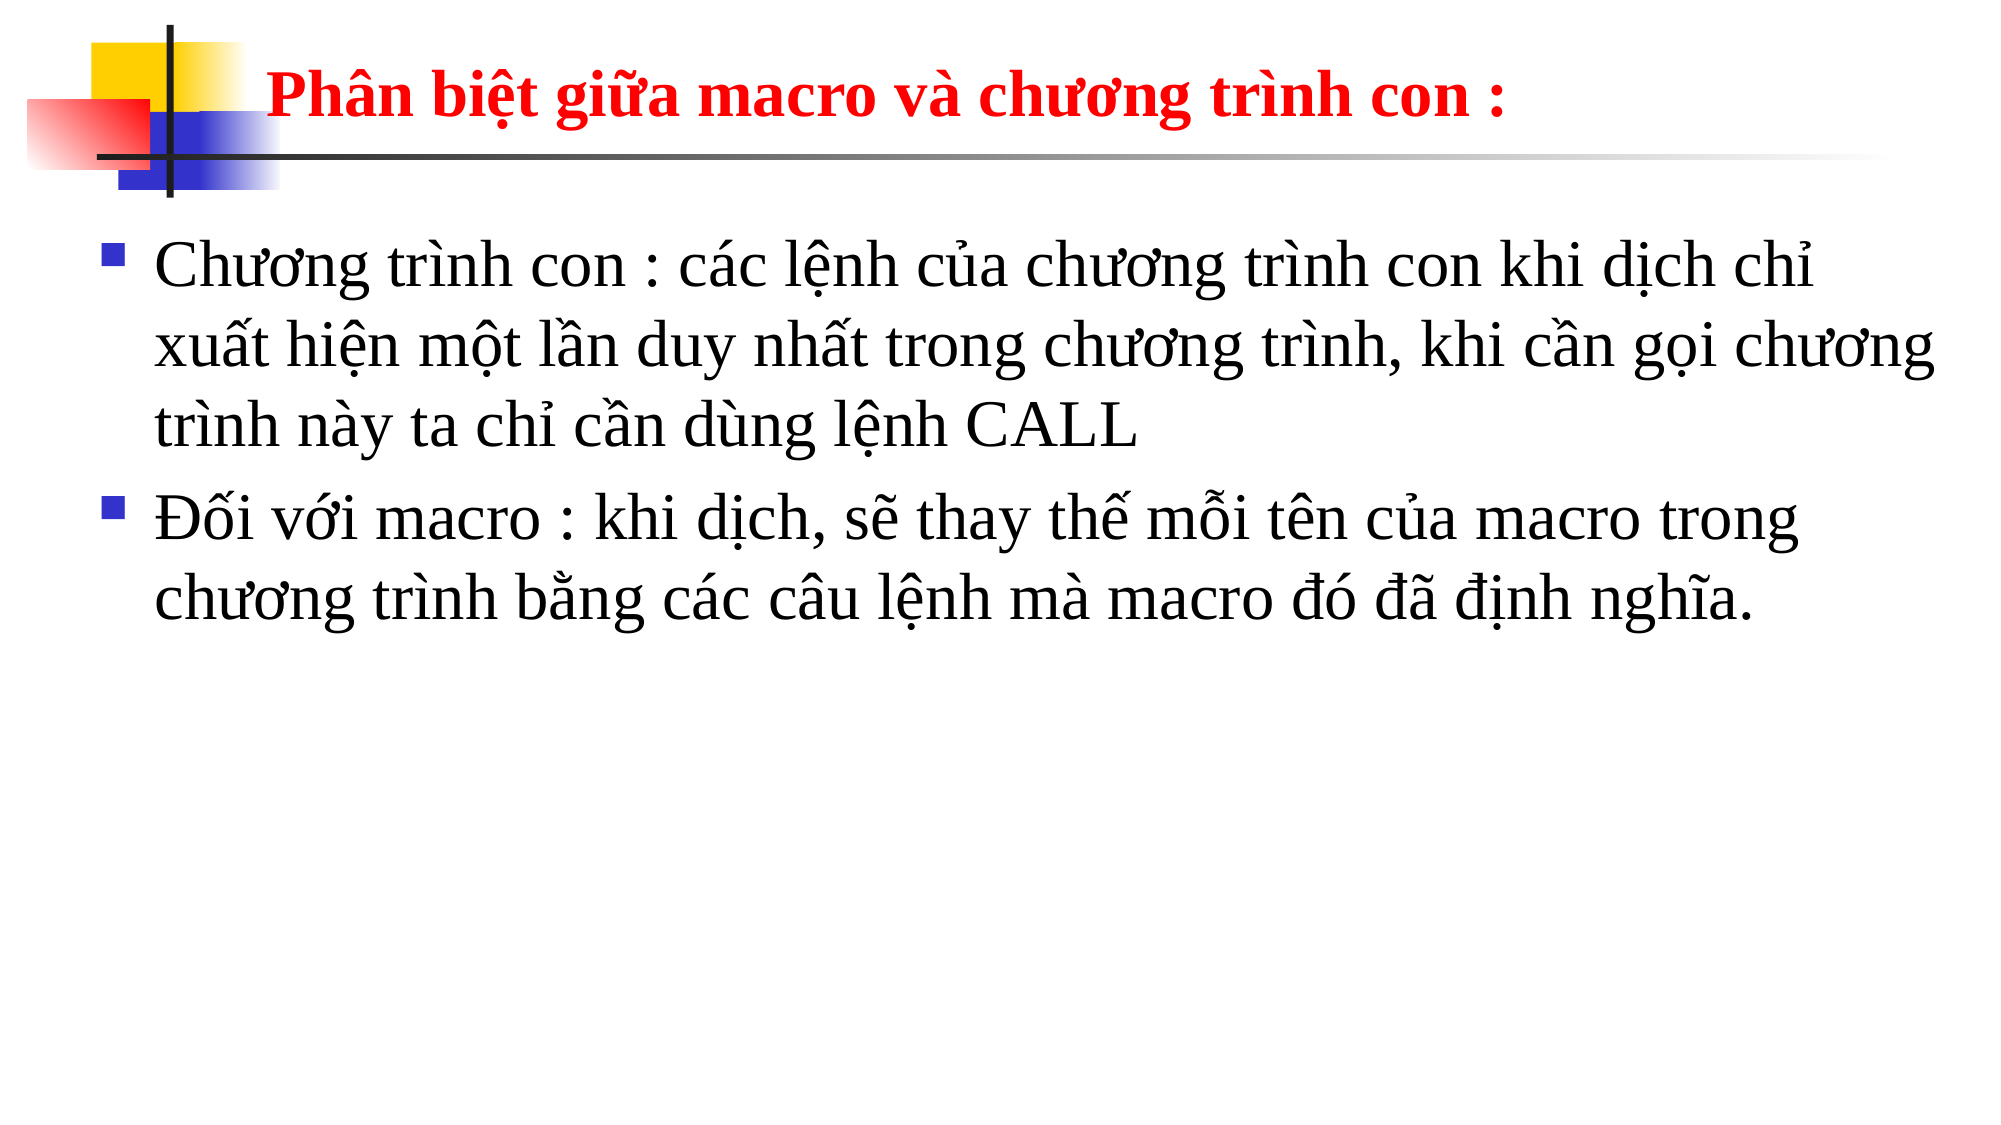

# Phân biệt giữa macro và chương trình con :
Chương trình con : các lệnh của chương trình con khi dịch chỉ xuất hiện một lần duy nhất trong chương trình, khi cần gọi chương trình này ta chỉ cần dùng lệnh CALL
Đối với macro : khi dịch, sẽ thay thế mỗi tên của macro trong chương trình bằng các câu lệnh mà macro đó đã định nghĩa.